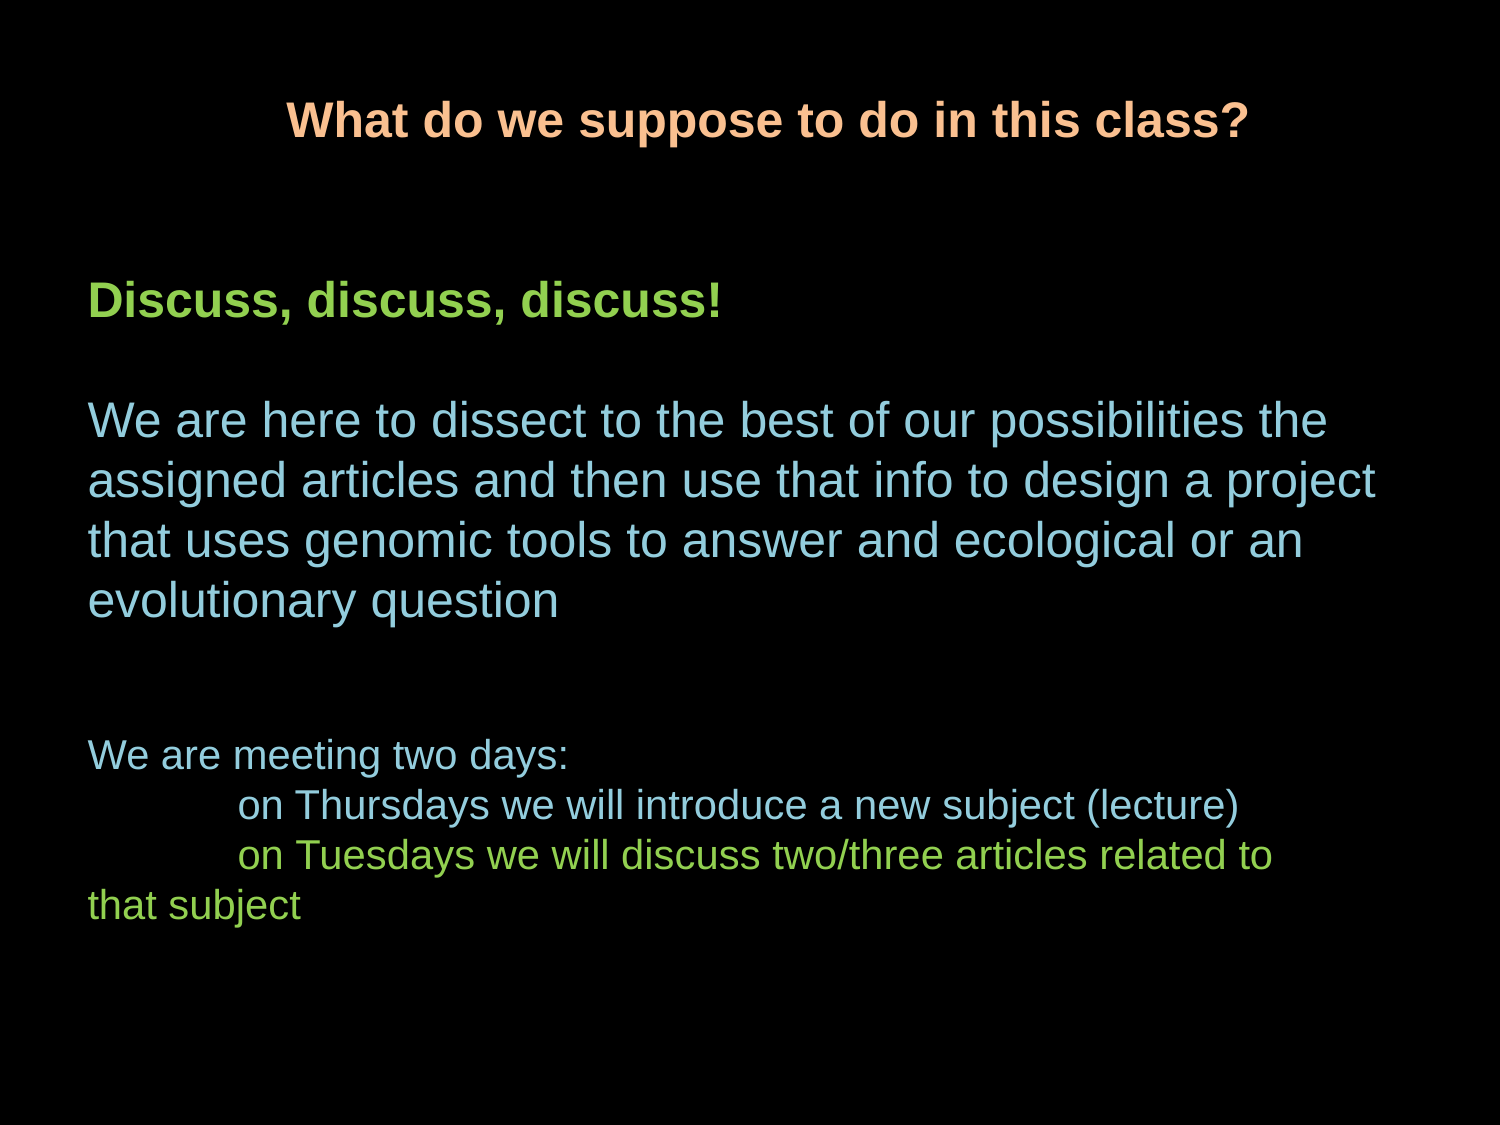

What do we suppose to do in this class?

Discuss, discuss, discuss!

We are here to dissect to the best of our possibilities the assigned articles and then use that info to design a project that uses genomic tools to answer and ecological or an evolutionary question

We are meeting two days:
	on Thursdays we will introduce a new subject (lecture)
	on Tuesdays we will discuss two/three articles related to		that subject